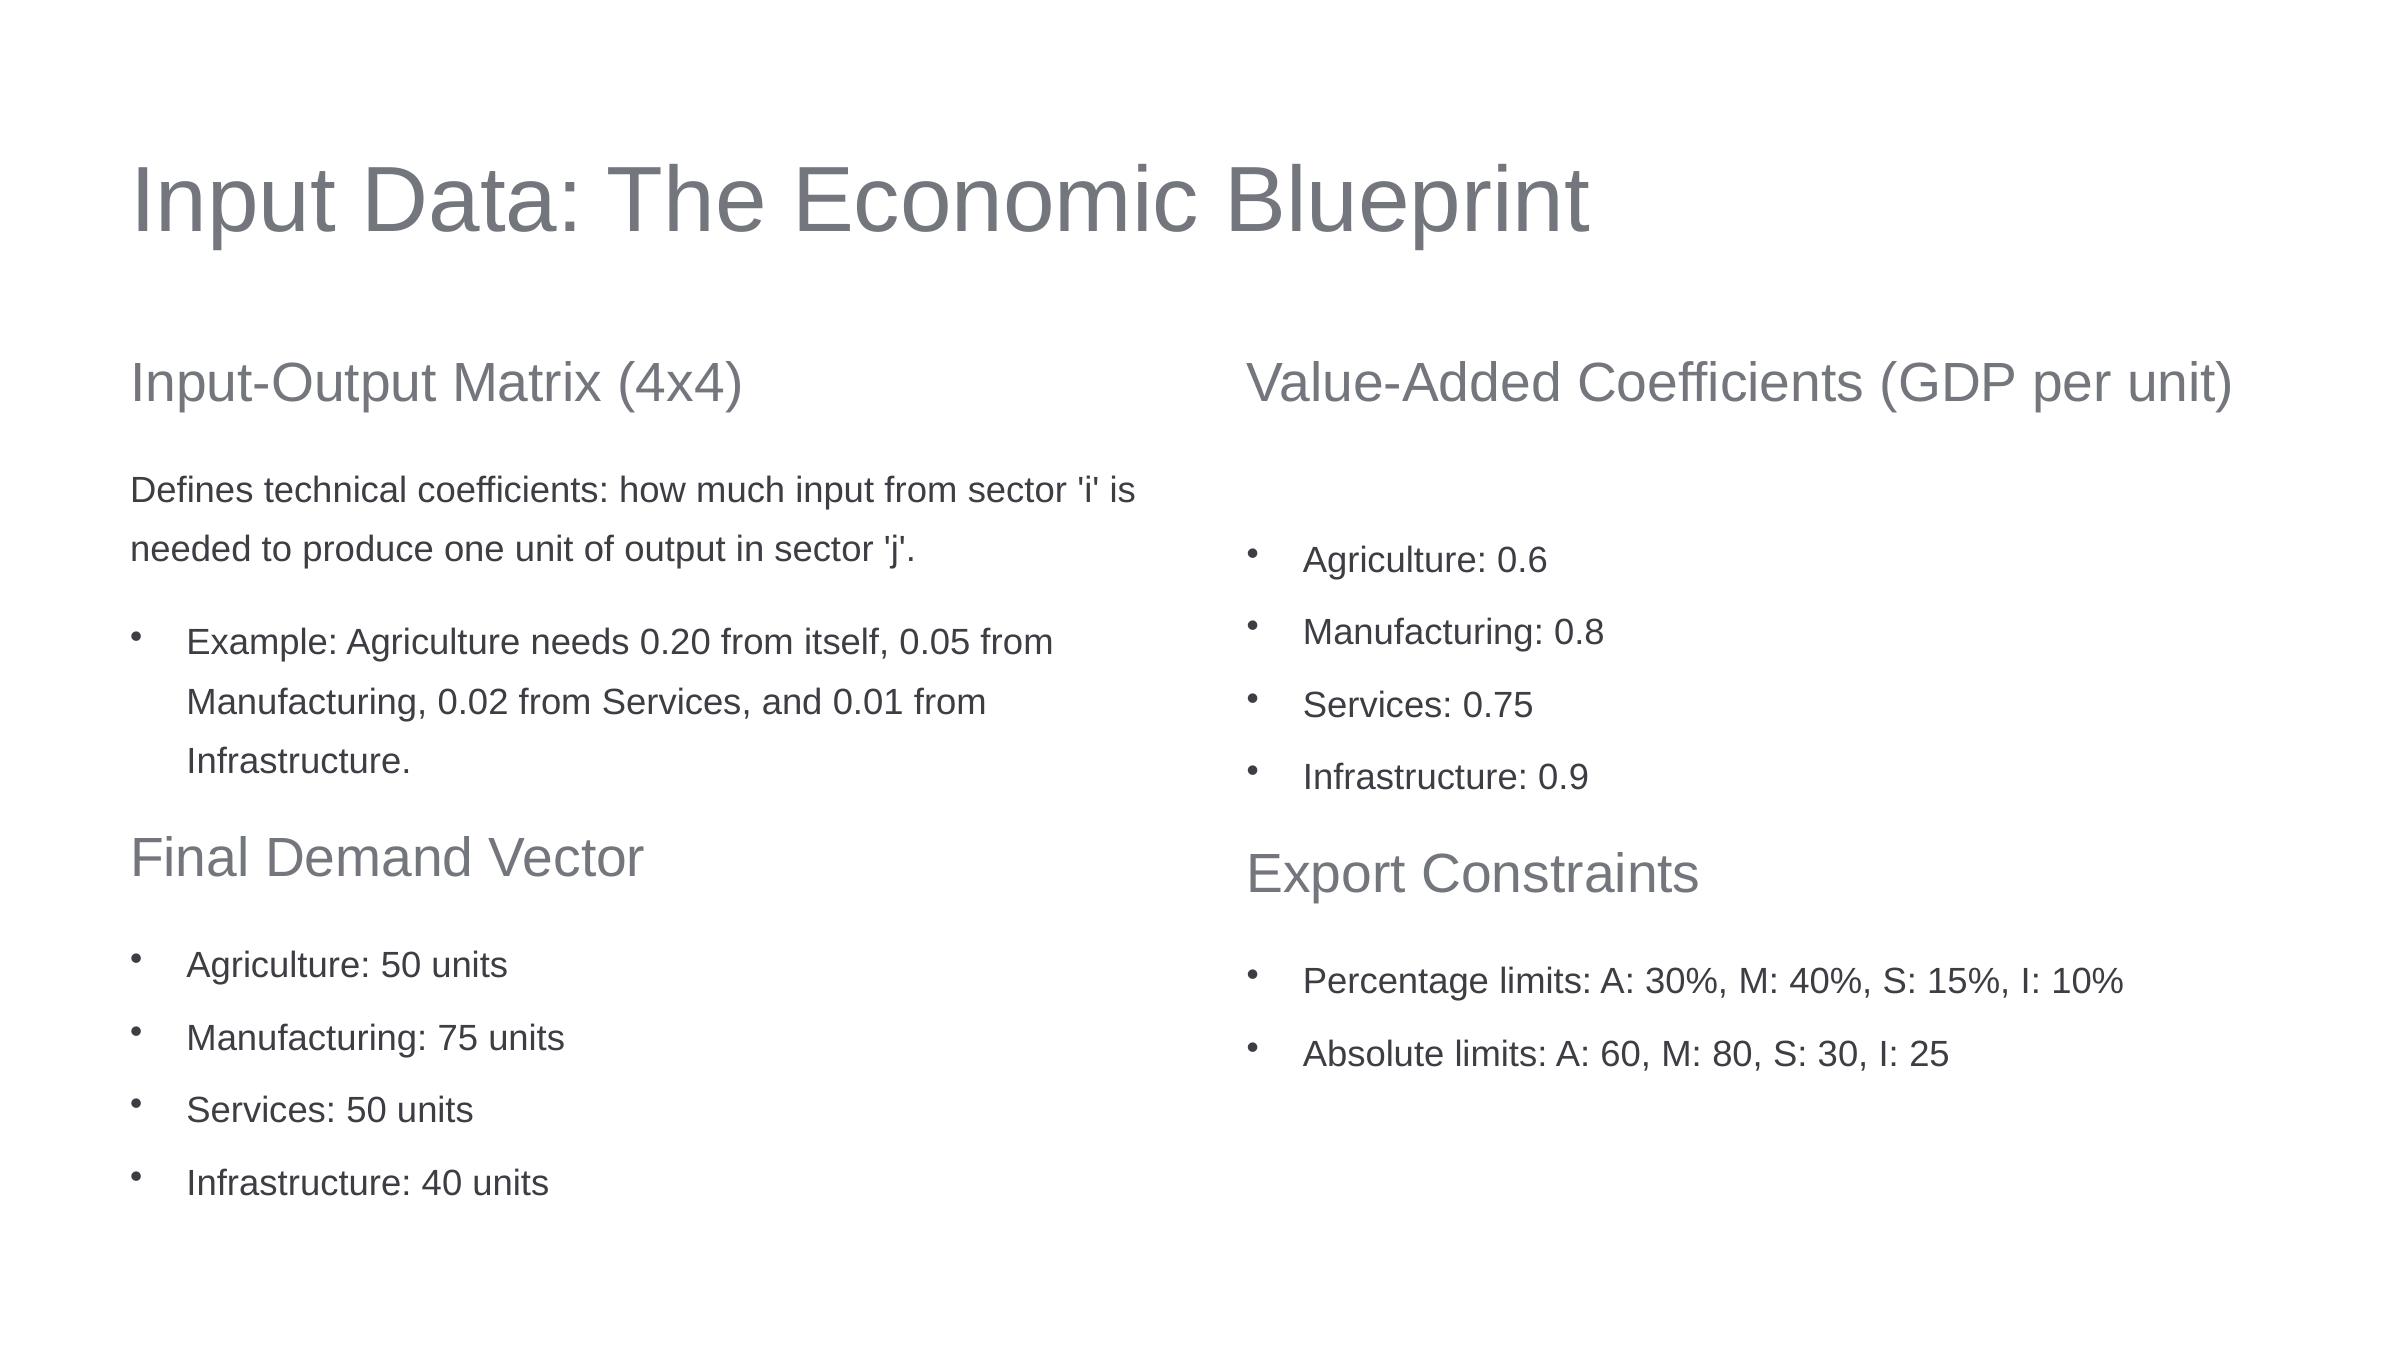

Input Data: The Economic Blueprint
Input-Output Matrix (4x4)
Value-Added Coefficients (GDP per unit)
Defines technical coefficients: how much input from sector 'i' is needed to produce one unit of output in sector 'j'.
Agriculture: 0.6
Manufacturing: 0.8
Example: Agriculture needs 0.20 from itself, 0.05 from Manufacturing, 0.02 from Services, and 0.01 from Infrastructure.
Services: 0.75
Infrastructure: 0.9
Final Demand Vector
Export Constraints
Agriculture: 50 units
Percentage limits: A: 30%, M: 40%, S: 15%, I: 10%
Manufacturing: 75 units
Absolute limits: A: 60, M: 80, S: 30, I: 25
Services: 50 units
Infrastructure: 40 units